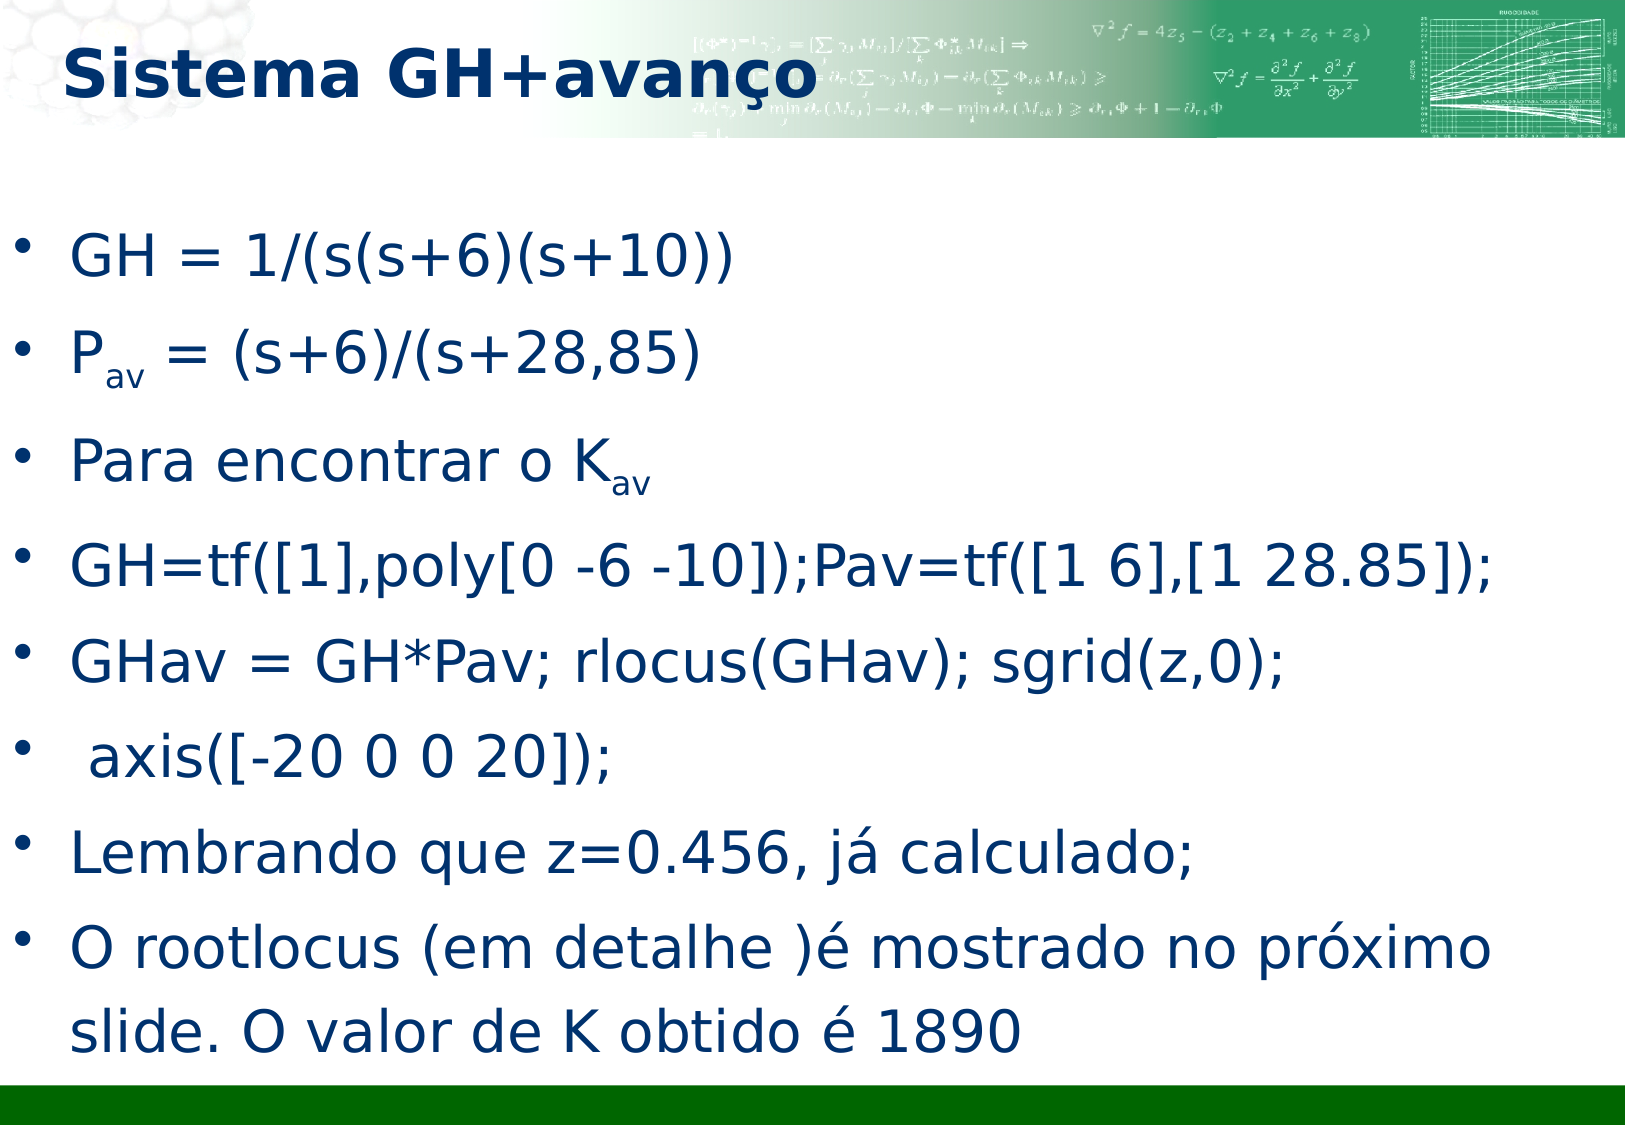

# Sistema GH+avanço
GH = 1/(s(s+6)(s+10))
Pav = (s+6)/(s+28,85)
Para encontrar o Kav
GH=tf([1],poly[0 -6 -10]);Pav=tf([1 6],[1 28.85]);
GHav = GH*Pav; rlocus(GHav); sgrid(z,0);
 axis([-20 0 0 20]);
Lembrando que z=0.456, já calculado;
O rootlocus (em detalhe )é mostrado no próximo slide. O valor de K obtido é 1890